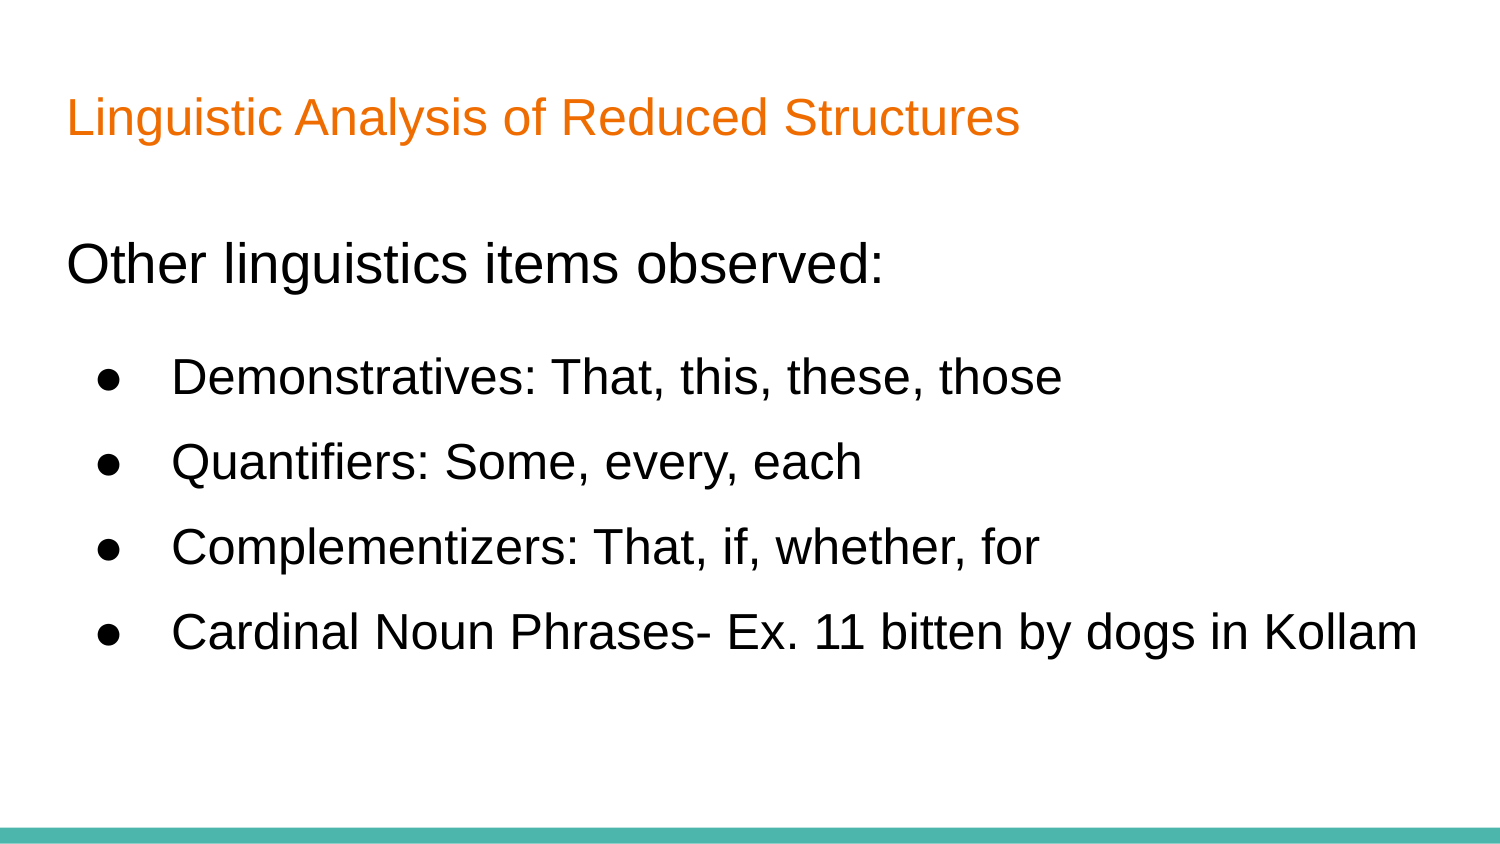

# Linguistic Analysis of Reduced Structures

Other linguistics items observed:
Demonstratives: That, this, these, those
Quantifiers: Some, every, each
Complementizers: That, if, whether, for
Cardinal Noun Phrases- Ex. 11 bitten by dogs in Kollam